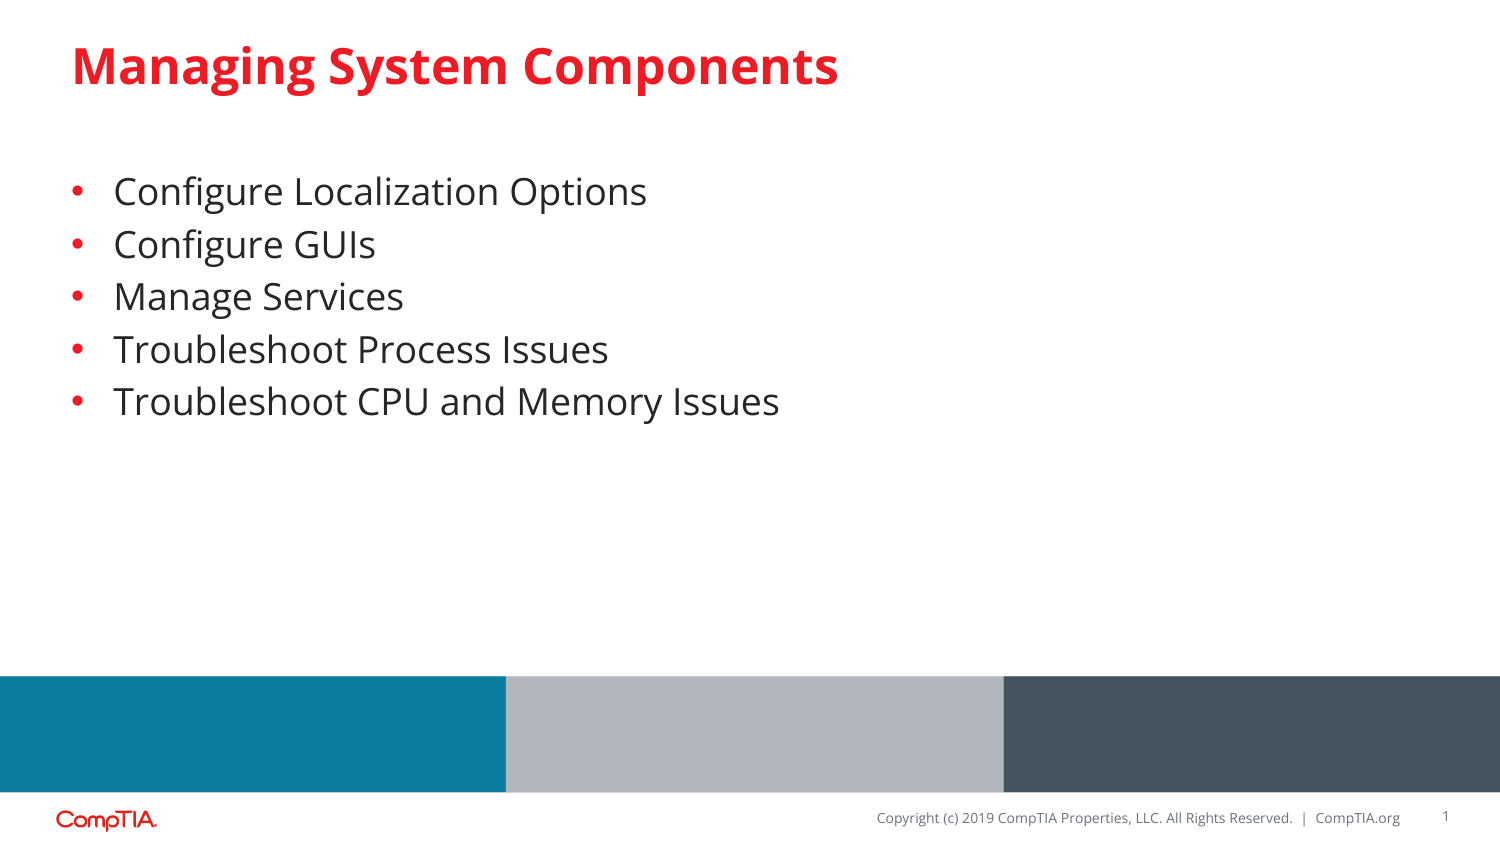

# Managing System Components
Configure Localization Options
Configure GUIs
Manage Services
Troubleshoot Process Issues
Troubleshoot CPU and Memory Issues
1